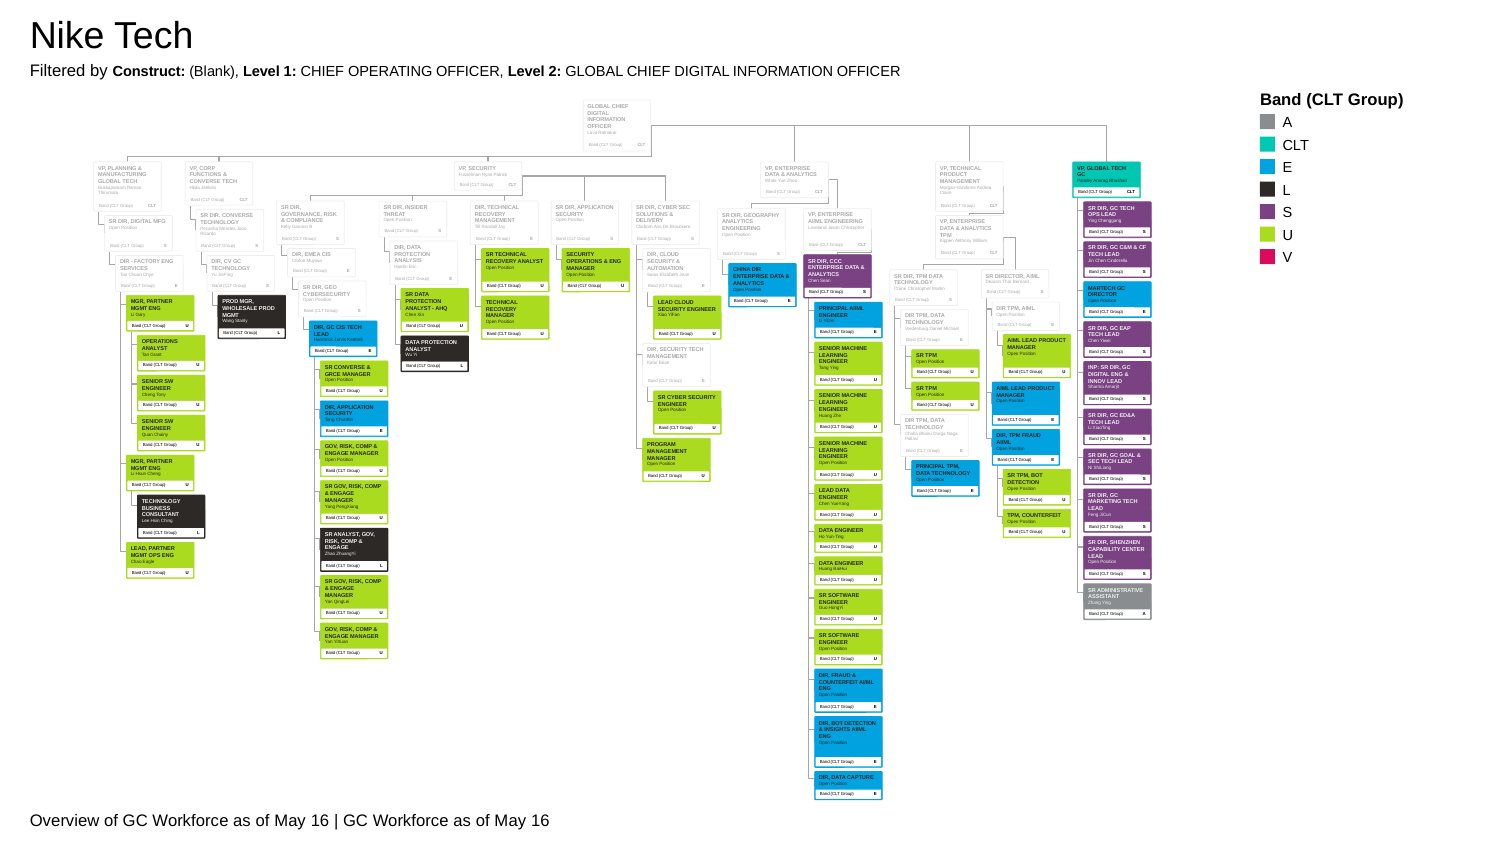

Nike Tech
Filtered by Construct: (Blank), Level 1: CHIEF OPERATING OFFICER, Level 2: GLOBAL CHIEF DIGITAL INFORMATION OFFICER
Band (CLT Group)

A

CLT

E

L

S

U

V

GLOBAL CHIEF DIGITAL INFORMATION OFFICER
Lavu Ratnakar

Band (CLT Group)
CLT

VP, PLANNING & MANUFACTURING GLOBAL TECH
Bukkapatnam Raman Thirumala

Band (CLT Group)
CLT

VP, CORP FUNCTIONS & CONVERSE TECH
Hilda Jenkins

Band (CLT Group)
CLT

VP, SECURITY
Fusselman Ryan Patrick

Band (CLT Group)
CLT

VP, ENTERPRISE DATA & ANALYTICS
White Yue Zhou

Band (CLT Group)
CLT

VP, TECHNICAL PRODUCT MANAGEMENT
Morgan-Vandome Andrea Claire

Band (CLT Group)
CLT

VP, GLOBAL TECH GC
Pandey Anurag Bhushan

Band (CLT Group)
CLT

SR DIR, GOVERNANCE, RISK & COMPLIANCE
Kelly Gannon B

Band (CLT Group)
S

SR DIR, INSIDER THREAT
Open Position

Band (CLT Group)
S

DIR, TECHNICAL RECOVERY MANAGEMENT
Till Randall Jay

Band (CLT Group)
E

SR DIR, APPLICATION SECURITY
Open Position

Band (CLT Group)
S

SR DIR, CYBER SEC SOLUTIONS & DELIVERY
Claiborn Ans De Brouckere

Band (CLT Group)
S

SR DIR, GC TECH OPS LEAD
Ying Chenggang

Band (CLT Group)
S

SR DIR, GEOGRAPHY ANALYTICS ENGINEERING
Open Position

Band (CLT Group)
S

VP, ENTERPRISE AI/ML ENGINEERING
Loveland Jason Christopher

Band (CLT Group)
CLT

SR DIR, CONVERSE TECHNOLOGY
Pecanha Mendes Joao Ricardo

Band (CLT Group)
S

SR DIR, DIGITAL MFG
Open Position

Band (CLT Group)
S

VP, ENTERPRISE DATA & ANALYTICS TPM
Kippen Anthony William

Band (CLT Group)
CLT

DIR, DATA PROTECTION ANALYSIS
Hardin Eric

Band (CLT Group)
E

SR DIR, GC C&M & CF TECH LEAD
Jin Chen Cinderella

Band (CLT Group)
S

DIR, EMEA CIS
Olufon Muyiwa

Band (CLT Group)
E

SR TECHNICAL RECOVERY ANALYST
Open Position

Band (CLT Group)
U

SECURITY OPERATIONS & ENG MANAGER
Open Position

Band (CLT Group)
U

DIR, CLOUD SECURITY & AUTOMATION
Salas Elizabeth Jean

Band (CLT Group)
E

SR DIR, CCC ENTERPRISE DATA & ANALYTICS
Chen Sean

Band (CLT Group)
S

DIR - FACTORY ENG SERVICES
Tan Chuan Chye

Band (CLT Group)
E

DIR, CV GC TECHNOLOGY
Yu JiaPing

Band (CLT Group)
E

CHINA DIR ENTERPRISE DATA & ANALYTICS
Open Position

Band (CLT Group)
E

SR DIR, TPM DATA TECHNOLOGY
Crane Christopher Martin

Band (CLT Group)
S

SR DIRECTOR, AIML
Deacon Thor Bernard

Band (CLT Group)
S

SR DIR, GEO CYBERSECURITY
Open Position

Band (CLT Group)
S

MARTECH GC DIRECTOR
Open Position

Band (CLT Group)
E

SR DATA PROTECTION ANALYST - AHQ
Chen Xin

Band (CLT Group)
U

MGR, PARTNER MGMT ENG
Li Gary

Band (CLT Group)
U

PROD MGR, WHOLESALE PROD MGMT
Wang Stanly

Band (CLT Group)
L

TECHNICAL RECOVERY MANAGER
Open Position

Band (CLT Group)
U

LEAD CLOUD SECURITY ENGINEER
Xiao YiFan

Band (CLT Group)
U

PRINCIPAL AI/ML ENGINEER
Li YiDie

Band (CLT Group)
E

DIR TPM, AIML
Open Position

Band (CLT Group)
E

DIR TPM, DATA TECHNOLOGY
Vredenburg Daniel Michael

Band (CLT Group)
E

DIR, GC CIS TECH LEAD
Hambrick Jarvis Kentrell

Band (CLT Group)
E

SR DIR, GC EAP TECH LEAD
Chen Yiwei

Band (CLT Group)
S

AIML LEAD PRODUCT MANAGER
Open Position

Band (CLT Group)
U

OPERATIONS ANALYST
Tan Grant

Band (CLT Group)
U

DATA PROTECTION ANALYST
Wu Yi

Band (CLT Group)
L

SENIOR MACHINE LEARNING ENGINEER
Tang Ying

Band (CLT Group)
U

DIR, SECURITY TECH MANAGEMENT
Kalar Brian

Band (CLT Group)
E

SR TPM
Open Position

Band (CLT Group)
U

SR CONVERSE & GRCE MANAGER
Open Position

Band (CLT Group)
U

INP: SR DIR, GC DIGITAL ENG & INNOV LEAD
Sharma Amarjit

Band (CLT Group)
S

SENIOR SW ENGINEER
Cheng Tony

Band (CLT Group)
U

SR TPM
Open Position

Band (CLT Group)
U

AIML LEAD PRODUCT MANAGER
Open Position

Band (CLT Group)
E

SENIOR MACHINE LEARNING ENGINEER
Huang Zhe

Band (CLT Group)
U

SR CYBER SECURITY ENGINEER
Open Position

Band (CLT Group)
U

DIR, APPLICATION SECURITY
Tang ChunBin

Band (CLT Group)
E

SR DIR, GC ED&A TECH LEAD
Li XiaoTing

Band (CLT Group)
S

DIR TPM, DATA TECHNOLOGY
Challa Bhanu Durga Naga Pallavi

Band (CLT Group)
E

SENIOR SW ENGINEER
Quan Chainy

Band (CLT Group)
U

DIR, TPM FRAUD AI/ML
Open Position

Band (CLT Group)
E

SENIOR MACHINE LEARNING ENGINEER
Open Position

Band (CLT Group)
U

PROGRAM MANAGEMENT MANAGER
Open Position

Band (CLT Group)
U

GOV, RISK, COMP & ENGAGE MANAGER
Open Position

Band (CLT Group)
U

SR DIR, GC GOAL & SEC TECH LEAD
Ni ShiLiang

Band (CLT Group)
S

MGR, PARTNER MGMT ENG
Li Hsun Cheng

Band (CLT Group)
U

PRINCIPAL TPM, DATA TECHNOLOGY
Open Position

Band (CLT Group)
E

SR TPM, BOT DETECTION
Open Position

Band (CLT Group)
U

SR GOV, RISK, COMP & ENGAGE MANAGER
Yang PengXiang

Band (CLT Group)
U

LEAD DATA ENGINEER
Chen YueYang

Band (CLT Group)
U

SR DIR, GC MARKETING TECH LEAD
Feng JiCun

Band (CLT Group)
S

TECHNOLOGY BUSINESS CONSULTANT
Lee Hsin Ching

Band (CLT Group)
L

TPM, COUNTERFEIT
Open Position

Band (CLT Group)
U

DATA ENGINEER
Ho Yun-Ting

Band (CLT Group)
U

SR ANALYST, GOV, RISK, COMP & ENGAGE
Zhao ZhuangYi

Band (CLT Group)
L

SR DIR, SHENZHEN CAPABILITY CENTER LEAD
Open Position

Band (CLT Group)
S

LEAD, PARTNER MGMT OPS ENG
Chao Eagle

Band (CLT Group)
U

DATA ENGINEER
Huang BaiHui

Band (CLT Group)
U

SR GOV, RISK, COMP & ENGAGE MANAGER
Yan QingLei

Band (CLT Group)
U

SR ADMINISTRATIVE ASSISTANT
Zhang Ying

Band (CLT Group)
A

SR SOFTWARE ENGINEER
Guo HongYi

Band (CLT Group)
U

GOV, RISK, COMP & ENGAGE MANAGER
Yan YiXuan

Band (CLT Group)
U

SR SOFTWARE ENGINEER
Open Position

Band (CLT Group)
U

DIR, FRAUD & COUNTERFEIT AI/ML ENG
Open Position

Band (CLT Group)
E

DIR, BOT DETECTION & INSIGHTS AI/ML ENG
Open Position

Band (CLT Group)
E

DIR, DATA CAPTURE
Open Position

Band (CLT Group)
E
Overview of GC Workforce as of May 16 | GC Workforce as of May 16